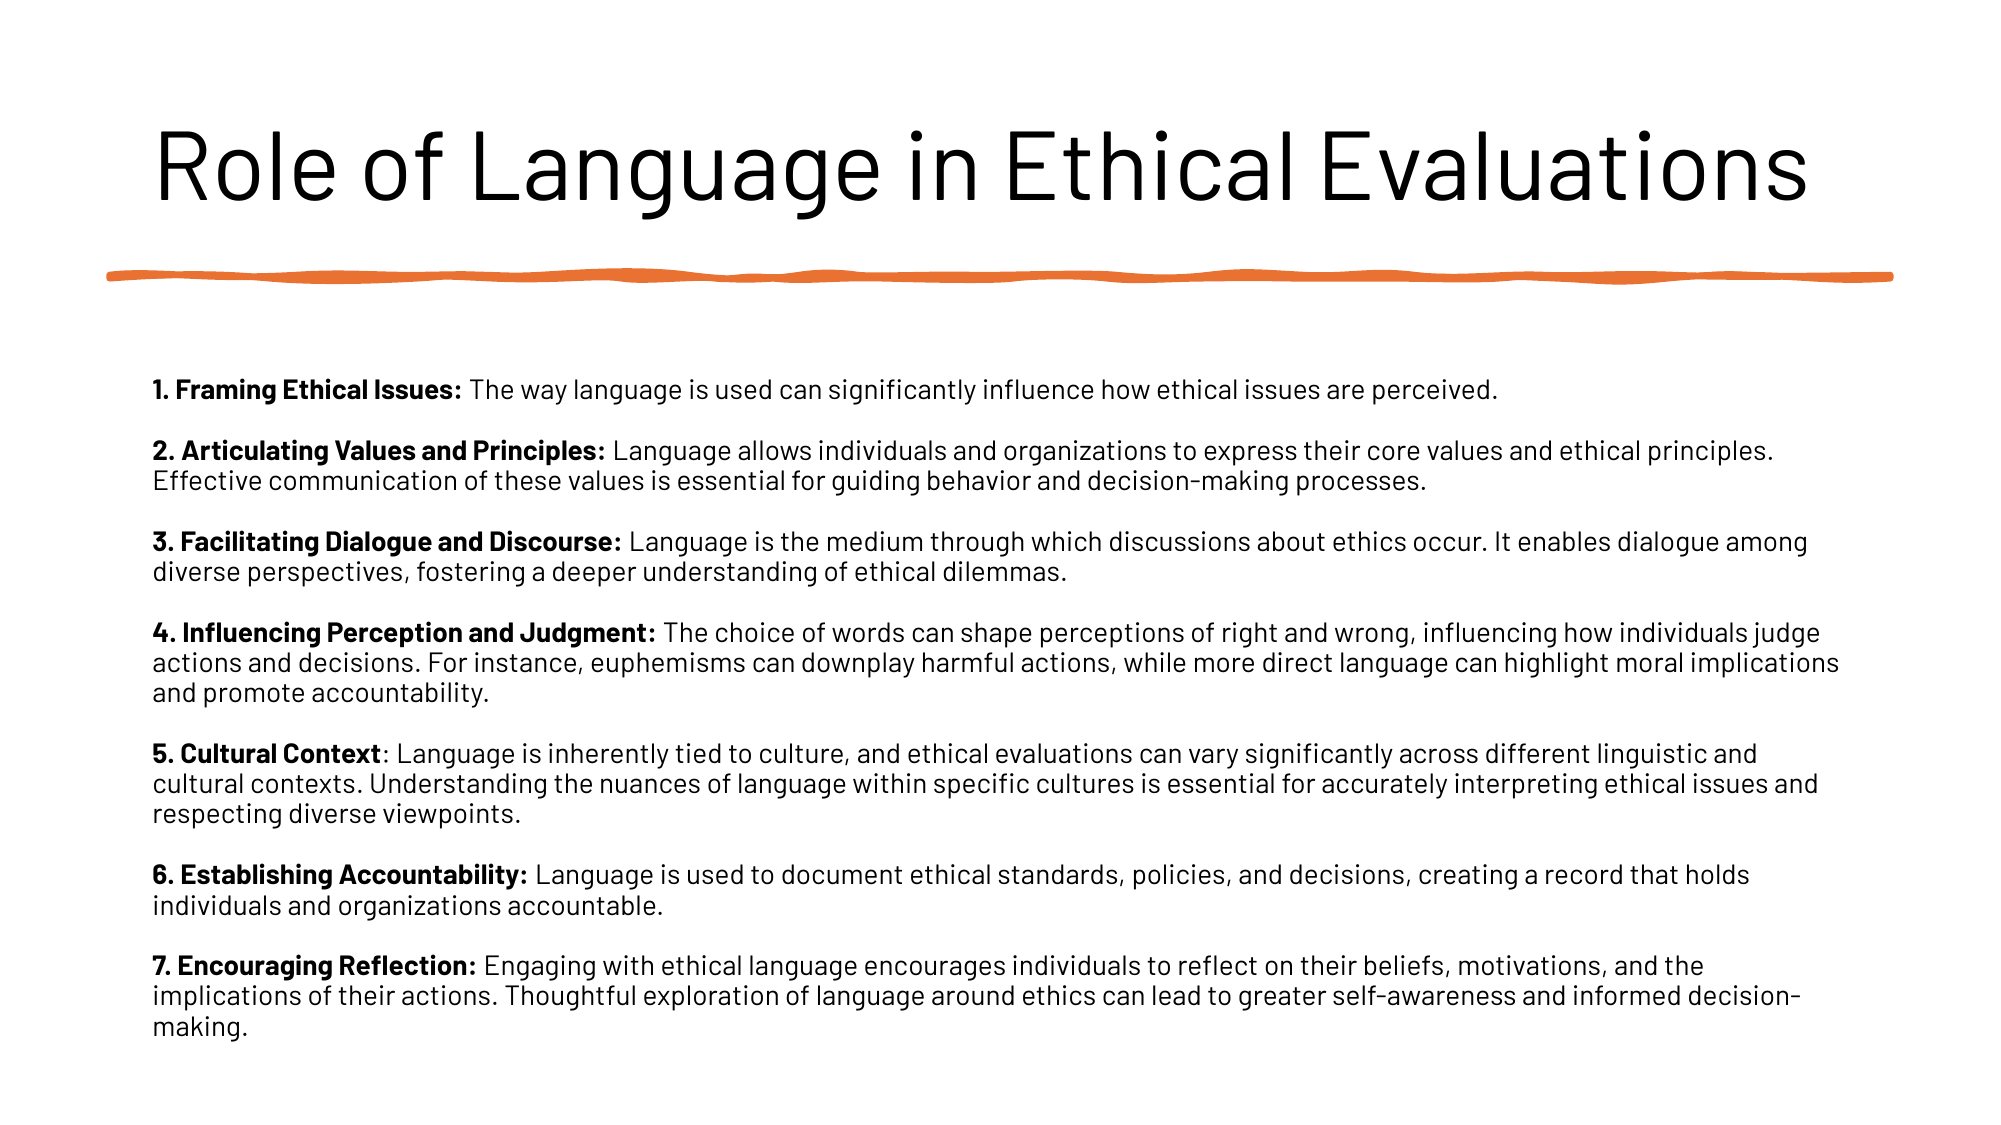

# Role of Language in Ethical Evaluations

1. Framing Ethical Issues: The way language is used can significantly influence how ethical issues are perceived.
2. Articulating Values and Principles: Language allows individuals and organizations to express their core values and ethical principles. Effective communication of these values is essential for guiding behavior and decision-making processes.
3. Facilitating Dialogue and Discourse: Language is the medium through which discussions about ethics occur. It enables dialogue among diverse perspectives, fostering a deeper understanding of ethical dilemmas.
4. Influencing Perception and Judgment: The choice of words can shape perceptions of right and wrong, influencing how individuals judge actions and decisions. For instance, euphemisms can downplay harmful actions, while more direct language can highlight moral implications and promote accountability.
5. Cultural Context: Language is inherently tied to culture, and ethical evaluations can vary significantly across different linguistic and cultural contexts. Understanding the nuances of language within specific cultures is essential for accurately interpreting ethical issues and respecting diverse viewpoints.
6. Establishing Accountability: Language is used to document ethical standards, policies, and decisions, creating a record that holds individuals and organizations accountable.
7. Encouraging Reflection: Engaging with ethical language encourages individuals to reflect on their beliefs, motivations, and the implications of their actions. Thoughtful exploration of language around ethics can lead to greater self-awareness and informed decision-making.